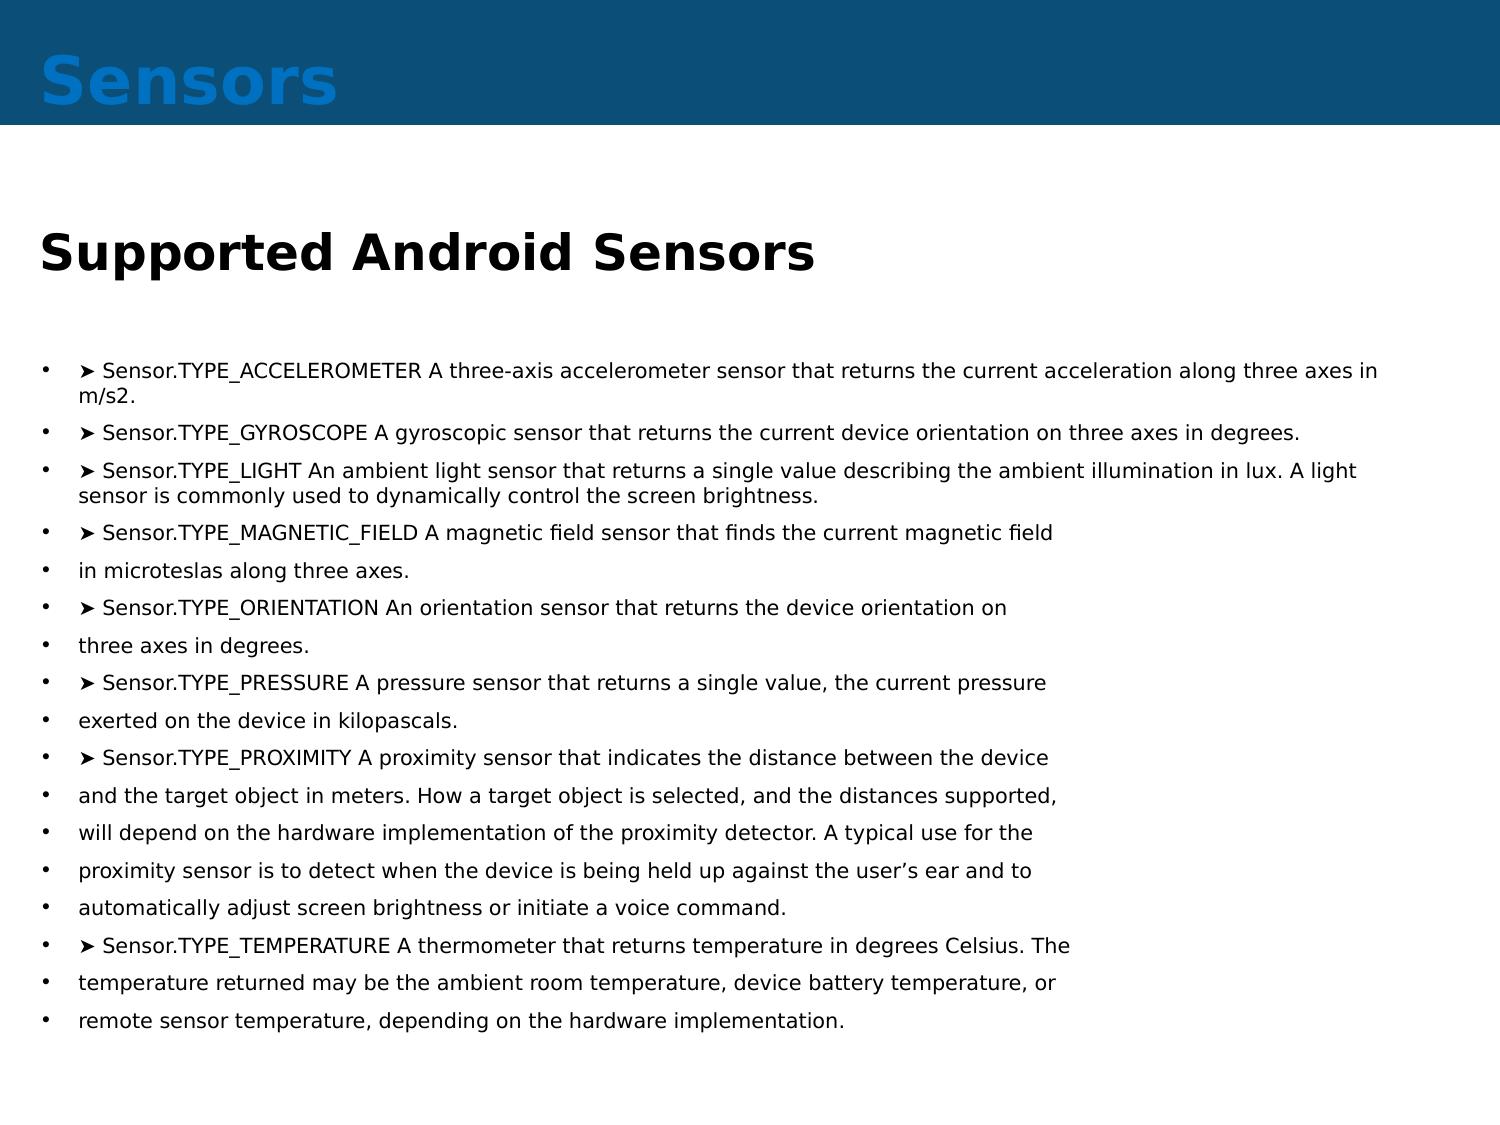

# Sensors
Supported Android Sensors
➤ Sensor.TYPE_ACCELEROMETER A three-axis accelerometer sensor that returns the current acceleration along three axes in m/s2.
➤ Sensor.TYPE_GYROSCOPE A gyroscopic sensor that returns the current device orientation on three axes in degrees.
➤ Sensor.TYPE_LIGHT An ambient light sensor that returns a single value describing the ambient illumination in lux. A light sensor is commonly used to dynamically control the screen brightness.
➤ Sensor.TYPE_MAGNETIC_FIELD A magnetic field sensor that finds the current magnetic field
in microteslas along three axes.
➤ Sensor.TYPE_ORIENTATION An orientation sensor that returns the device orientation on
three axes in degrees.
➤ Sensor.TYPE_PRESSURE A pressure sensor that returns a single value, the current pressure
exerted on the device in kilopascals.
➤ Sensor.TYPE_PROXIMITY A proximity sensor that indicates the distance between the device
and the target object in meters. How a target object is selected, and the distances supported,
will depend on the hardware implementation of the proximity detector. A typical use for the
proximity sensor is to detect when the device is being held up against the user’s ear and to
automatically adjust screen brightness or initiate a voice command.
➤ Sensor.TYPE_TEMPERATURE A thermometer that returns temperature in degrees Celsius. The
temperature returned may be the ambient room temperature, device battery temperature, or
remote sensor temperature, depending on the hardware implementation.